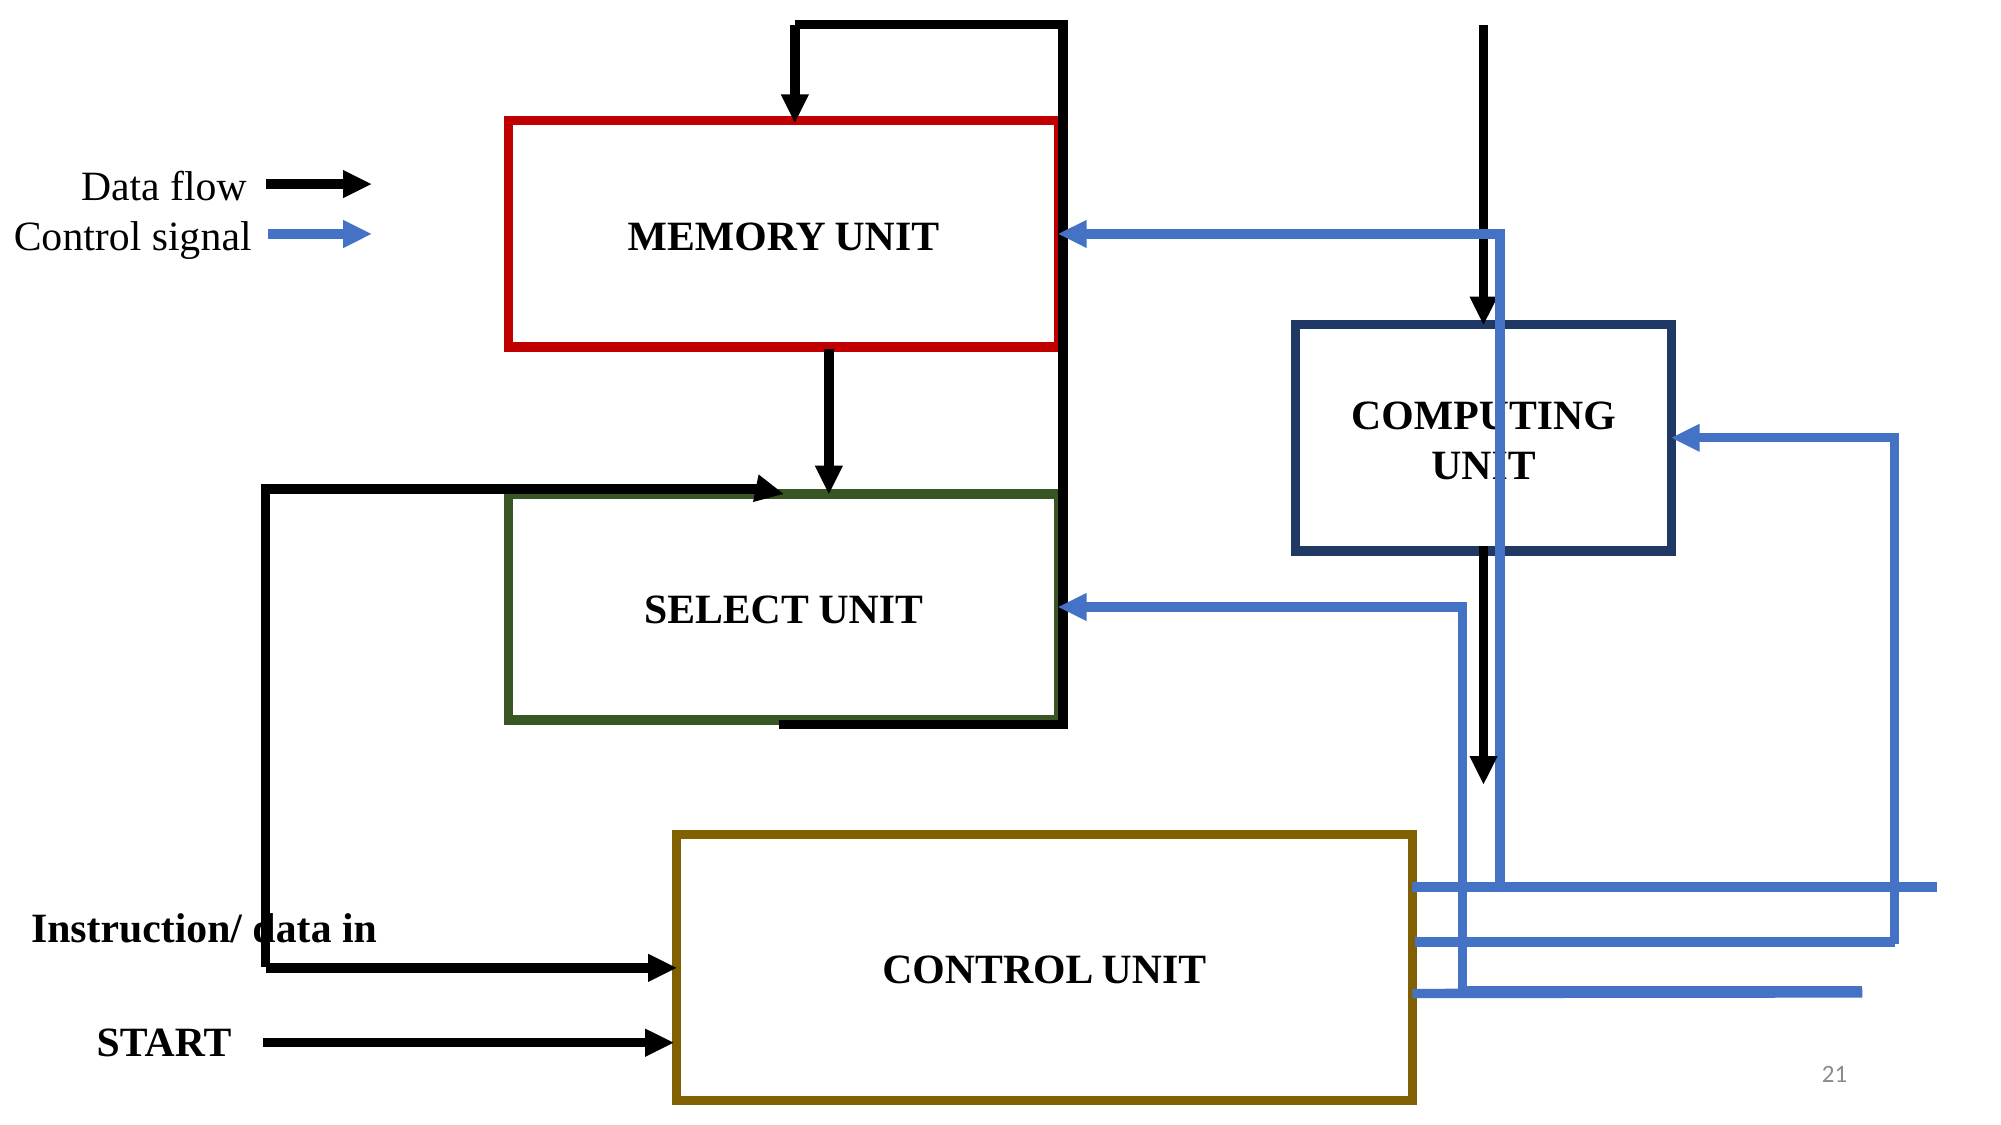

MEMORY UNIT
Data flow
Control signal
COMPUTING UNIT
SELECT UNIT
CONTROL UNIT
Instruction/ data in
START
21